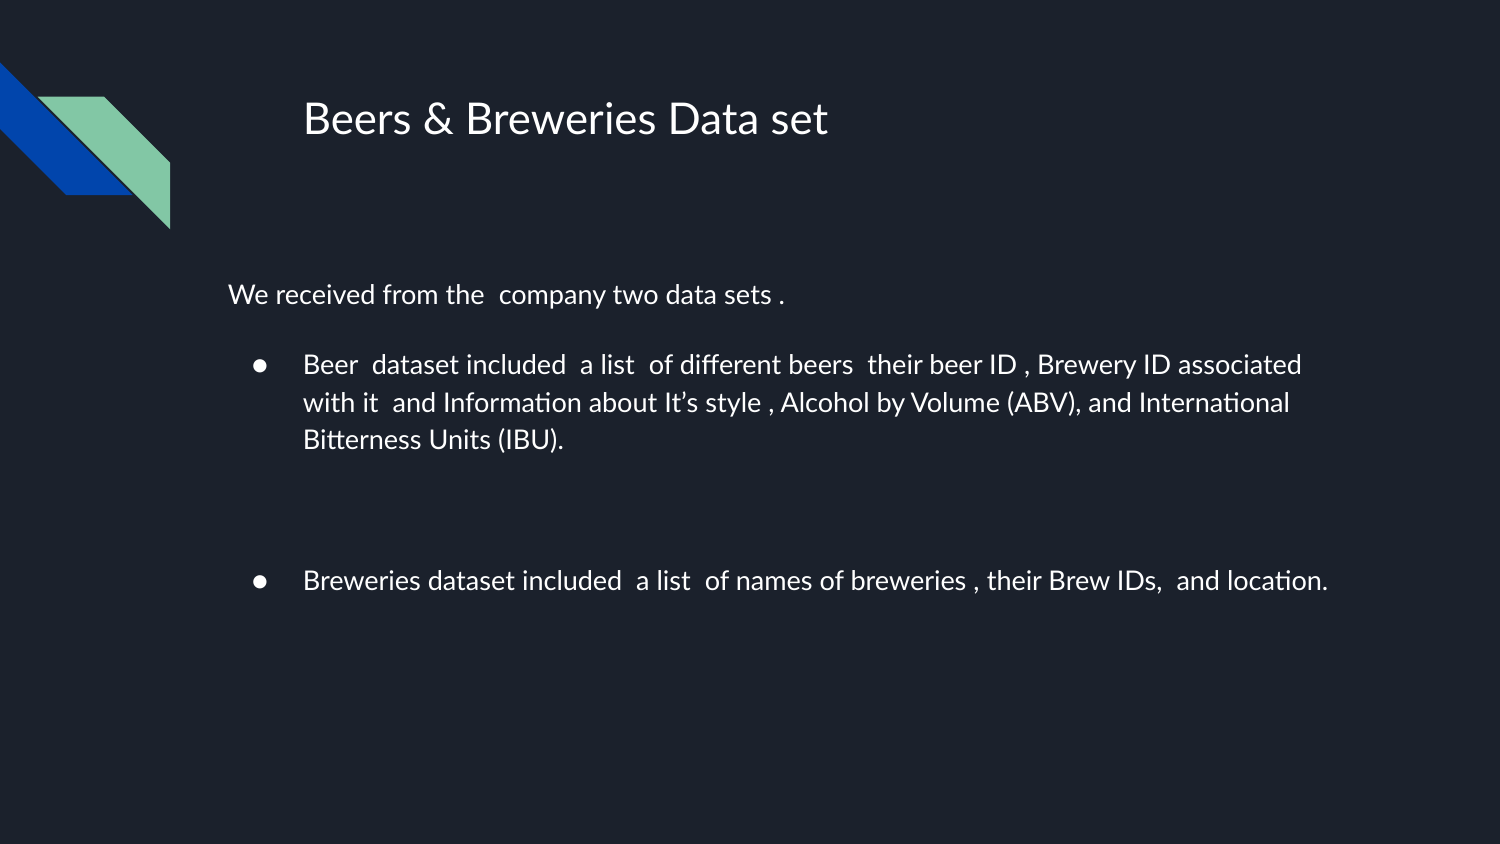

# Beers & Breweries Data set
We received from the  company two data sets .
Beer  dataset included  a list  of different beers  their beer ID , Brewery ID associated with it  and Information about It’s style , Alcohol by Volume (ABV), and International Bitterness Units (IBU).

Breweries dataset included  a list  of names of breweries , their Brew IDs,  and location.